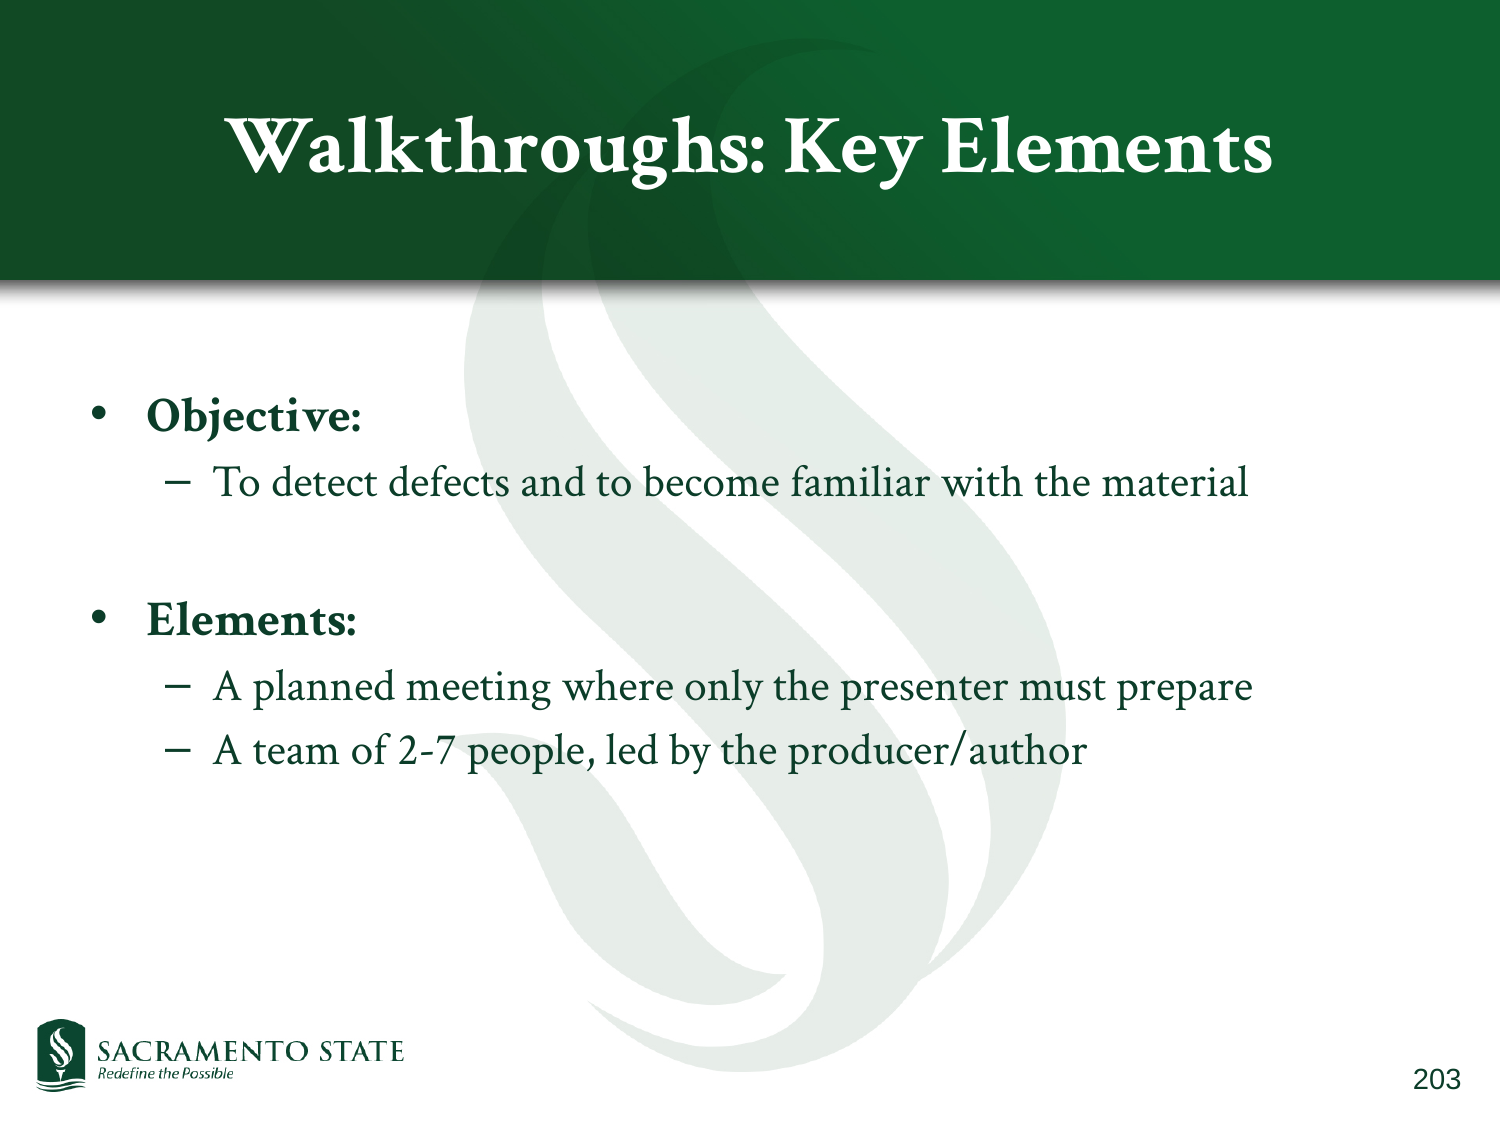

# Walkthroughs: Key Elements
Objective:
To detect defects and to become familiar with the material

Elements:
A planned meeting where only the presenter must prepare
A team of 2-7 people, led by the producer/author
203